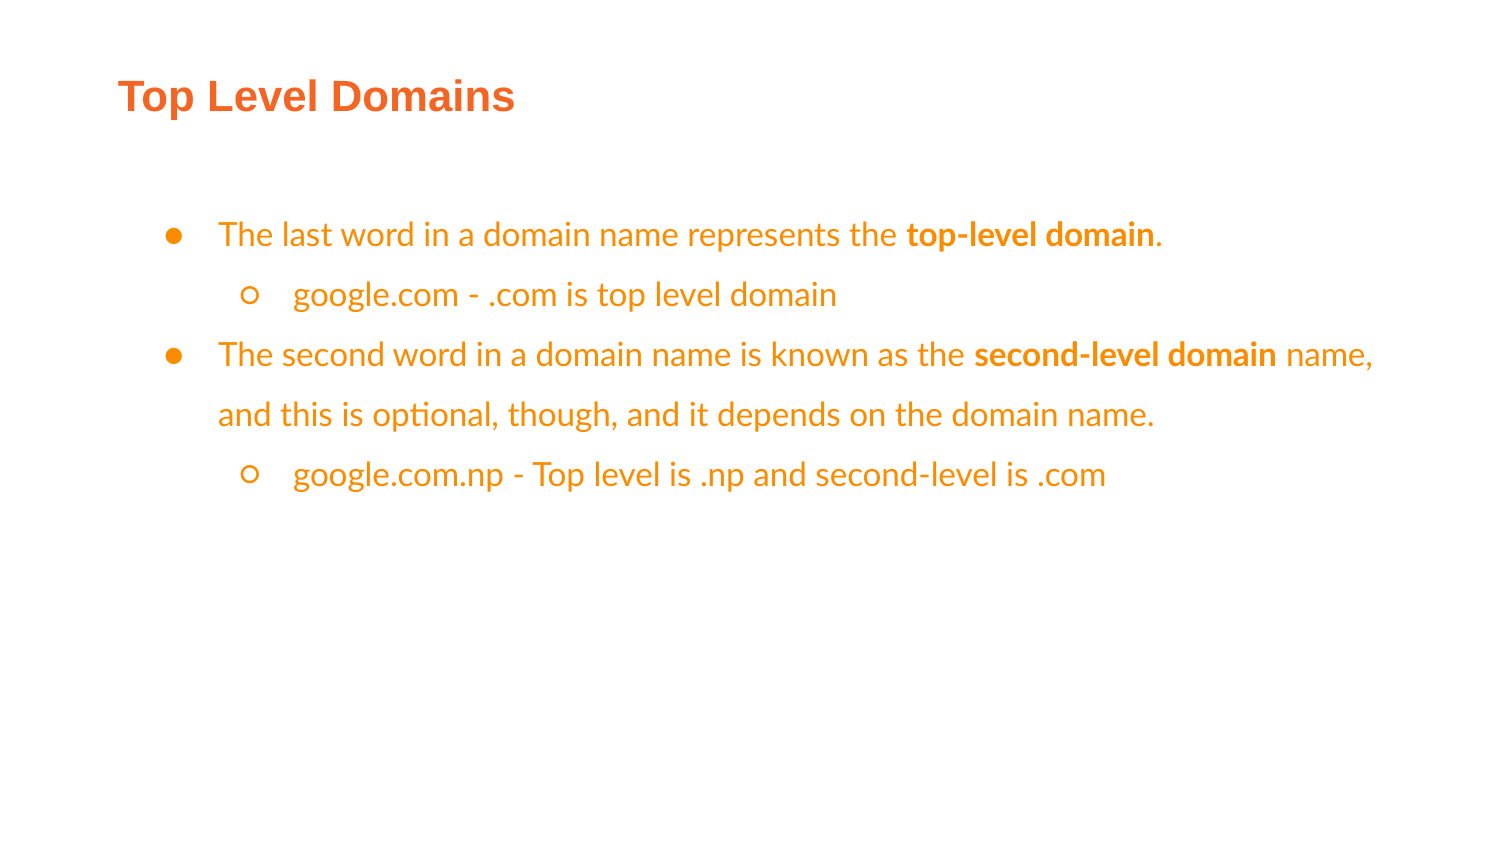

Top Level Domains
The last word in a domain name represents the top-level domain.
google.com - .com is top level domain
The second word in a domain name is known as the second-level domain name, and this is optional, though, and it depends on the domain name.
google.com.np - Top level is .np and second-level is .com